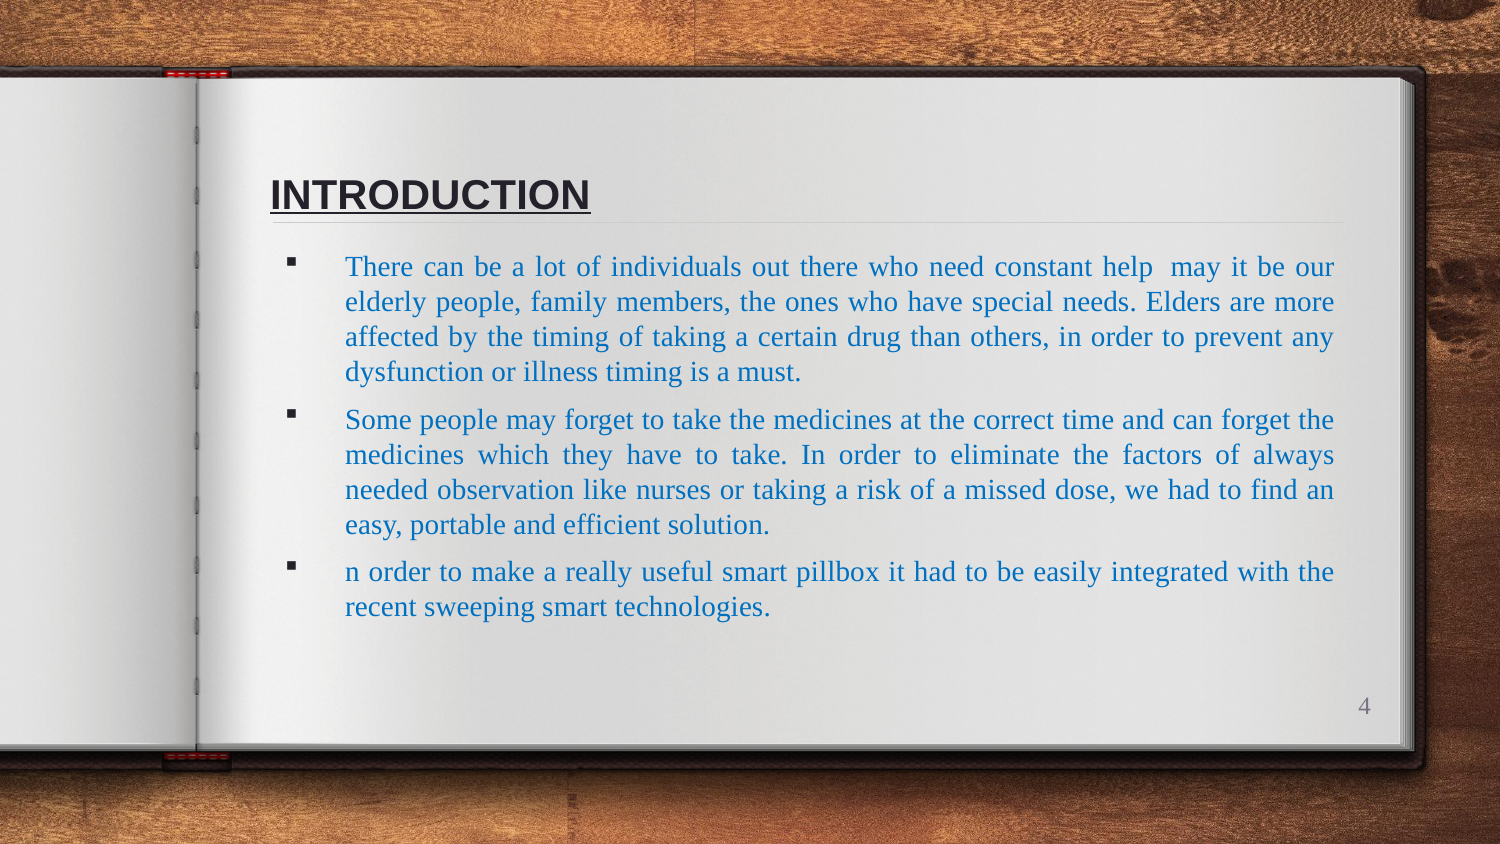

# INTRODUCTION
There can be a lot of individuals out there who need constant help  may it be our elderly people, family members, the ones who have special needs. Elders are more affected by the timing of taking a certain drug than others, in order to prevent any dysfunction or illness timing is a must.
Some people may forget to take the medicines at the correct time and can forget the medicines which they have to take. In order to eliminate the factors of always needed observation like nurses or taking a risk of a missed dose, we had to find an easy, portable and efficient solution.
n order to make a really useful smart pillbox it had to be easily integrated with the recent sweeping smart technologies.

4